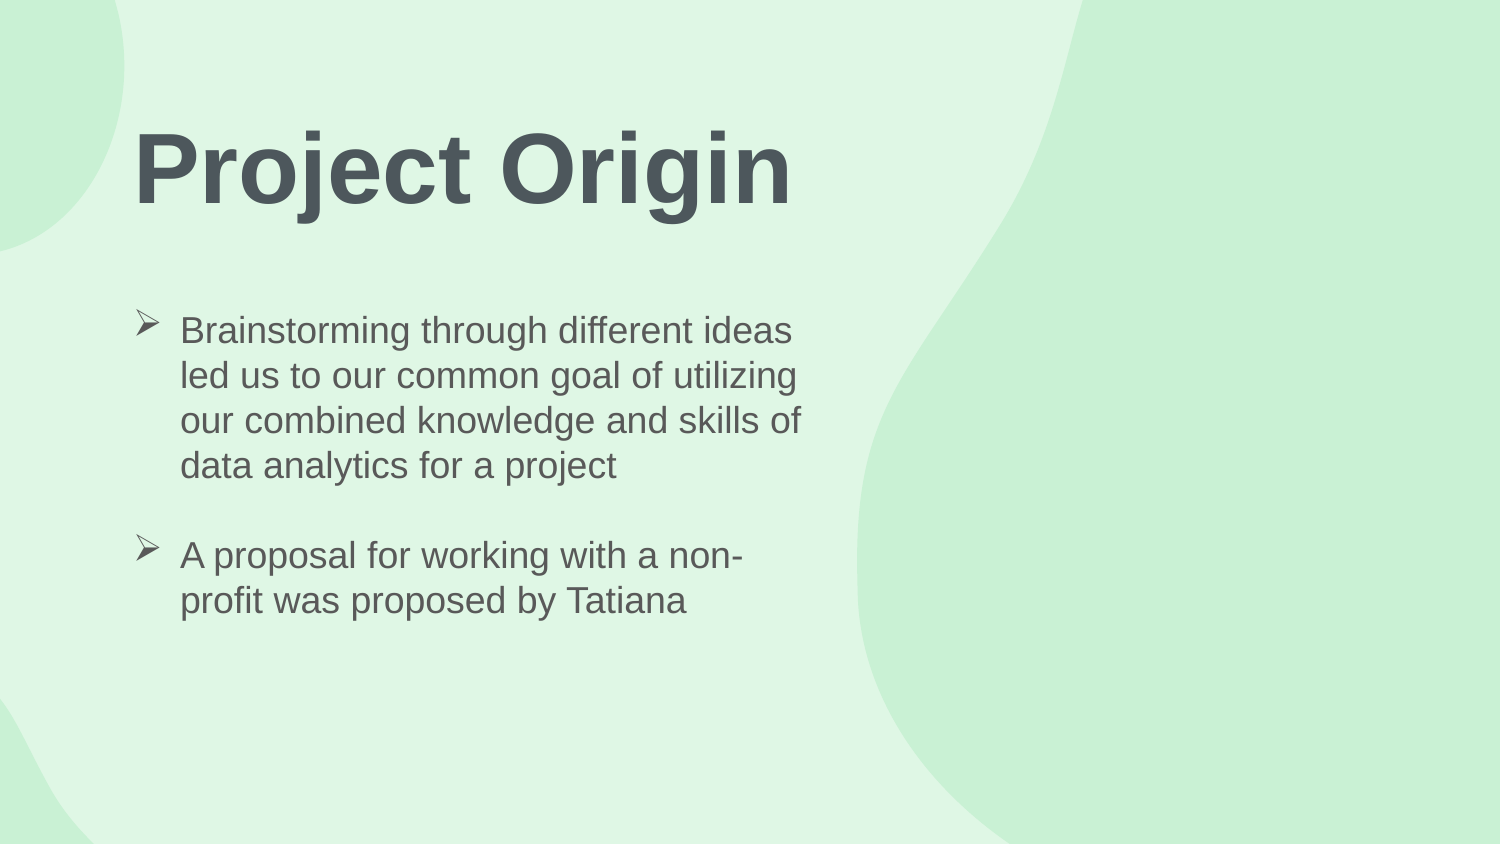

# Project Origin
Brainstorming through different ideas led us to our common goal of utilizing our combined knowledge and skills of data analytics for a project

A proposal for working with a non-profit was proposed by Tatiana